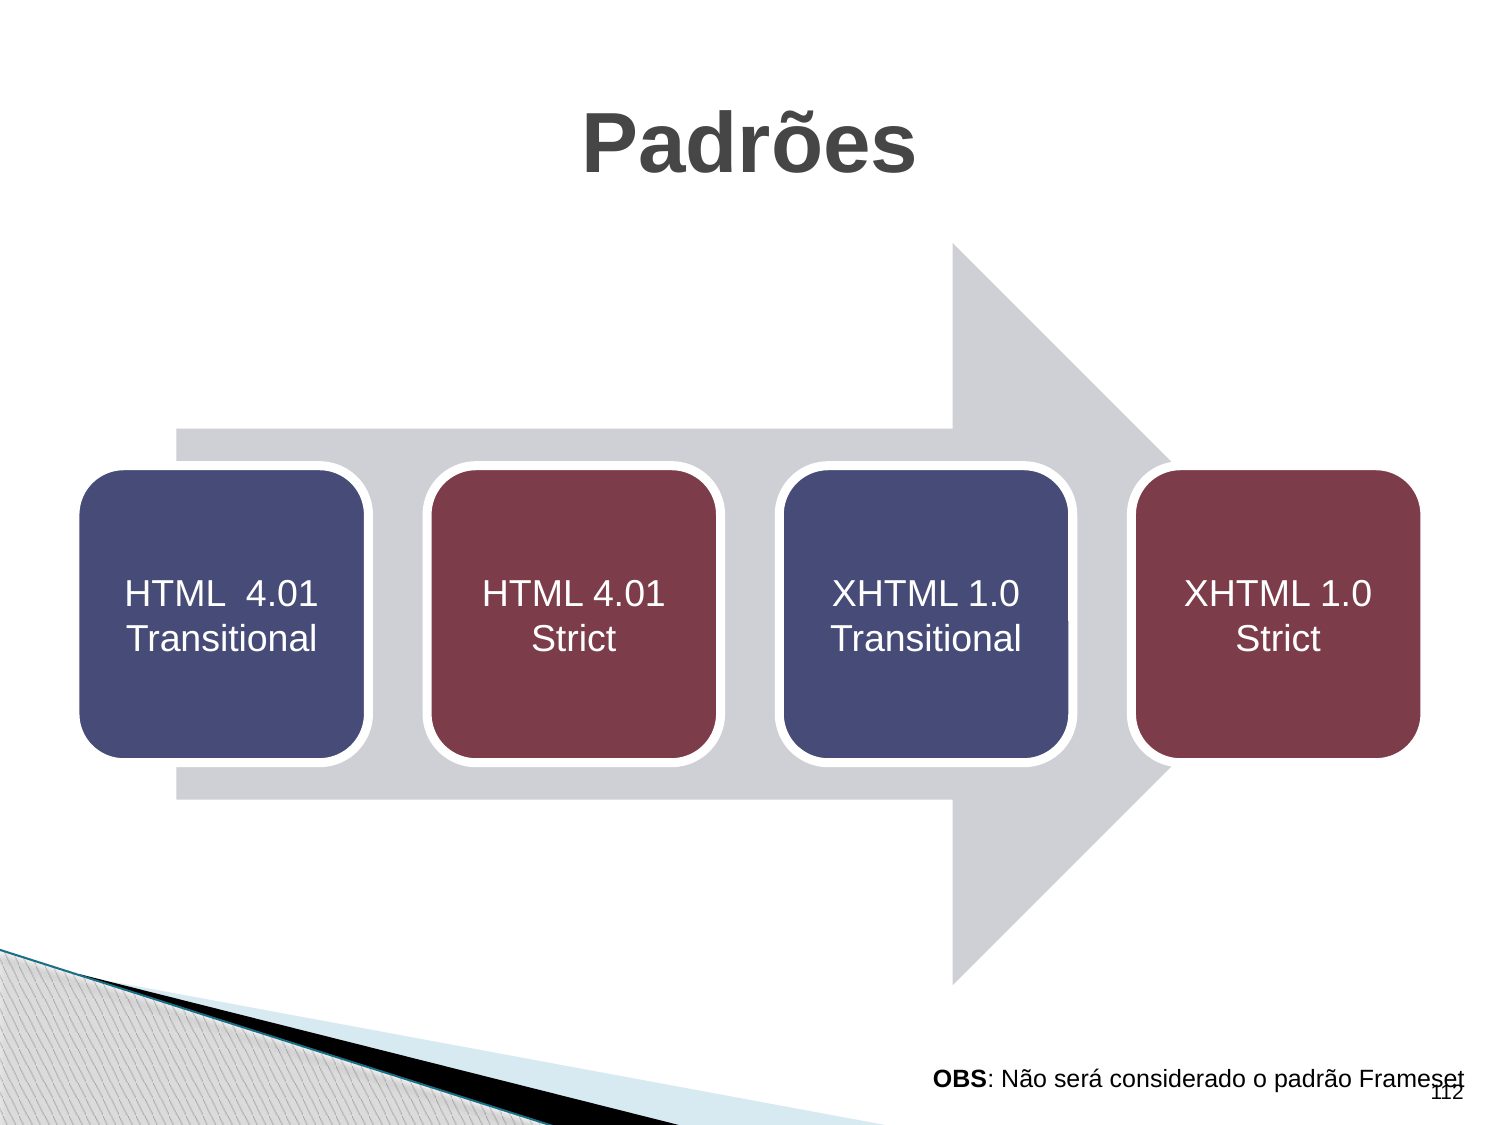

# Padrões
HTML  4.01
Transitional
HTML 4.01
Strict
XHTML 1.0
Transitional
XHTML 1.0
Strict
112
OBS: Não será considerado o padrão Frameset